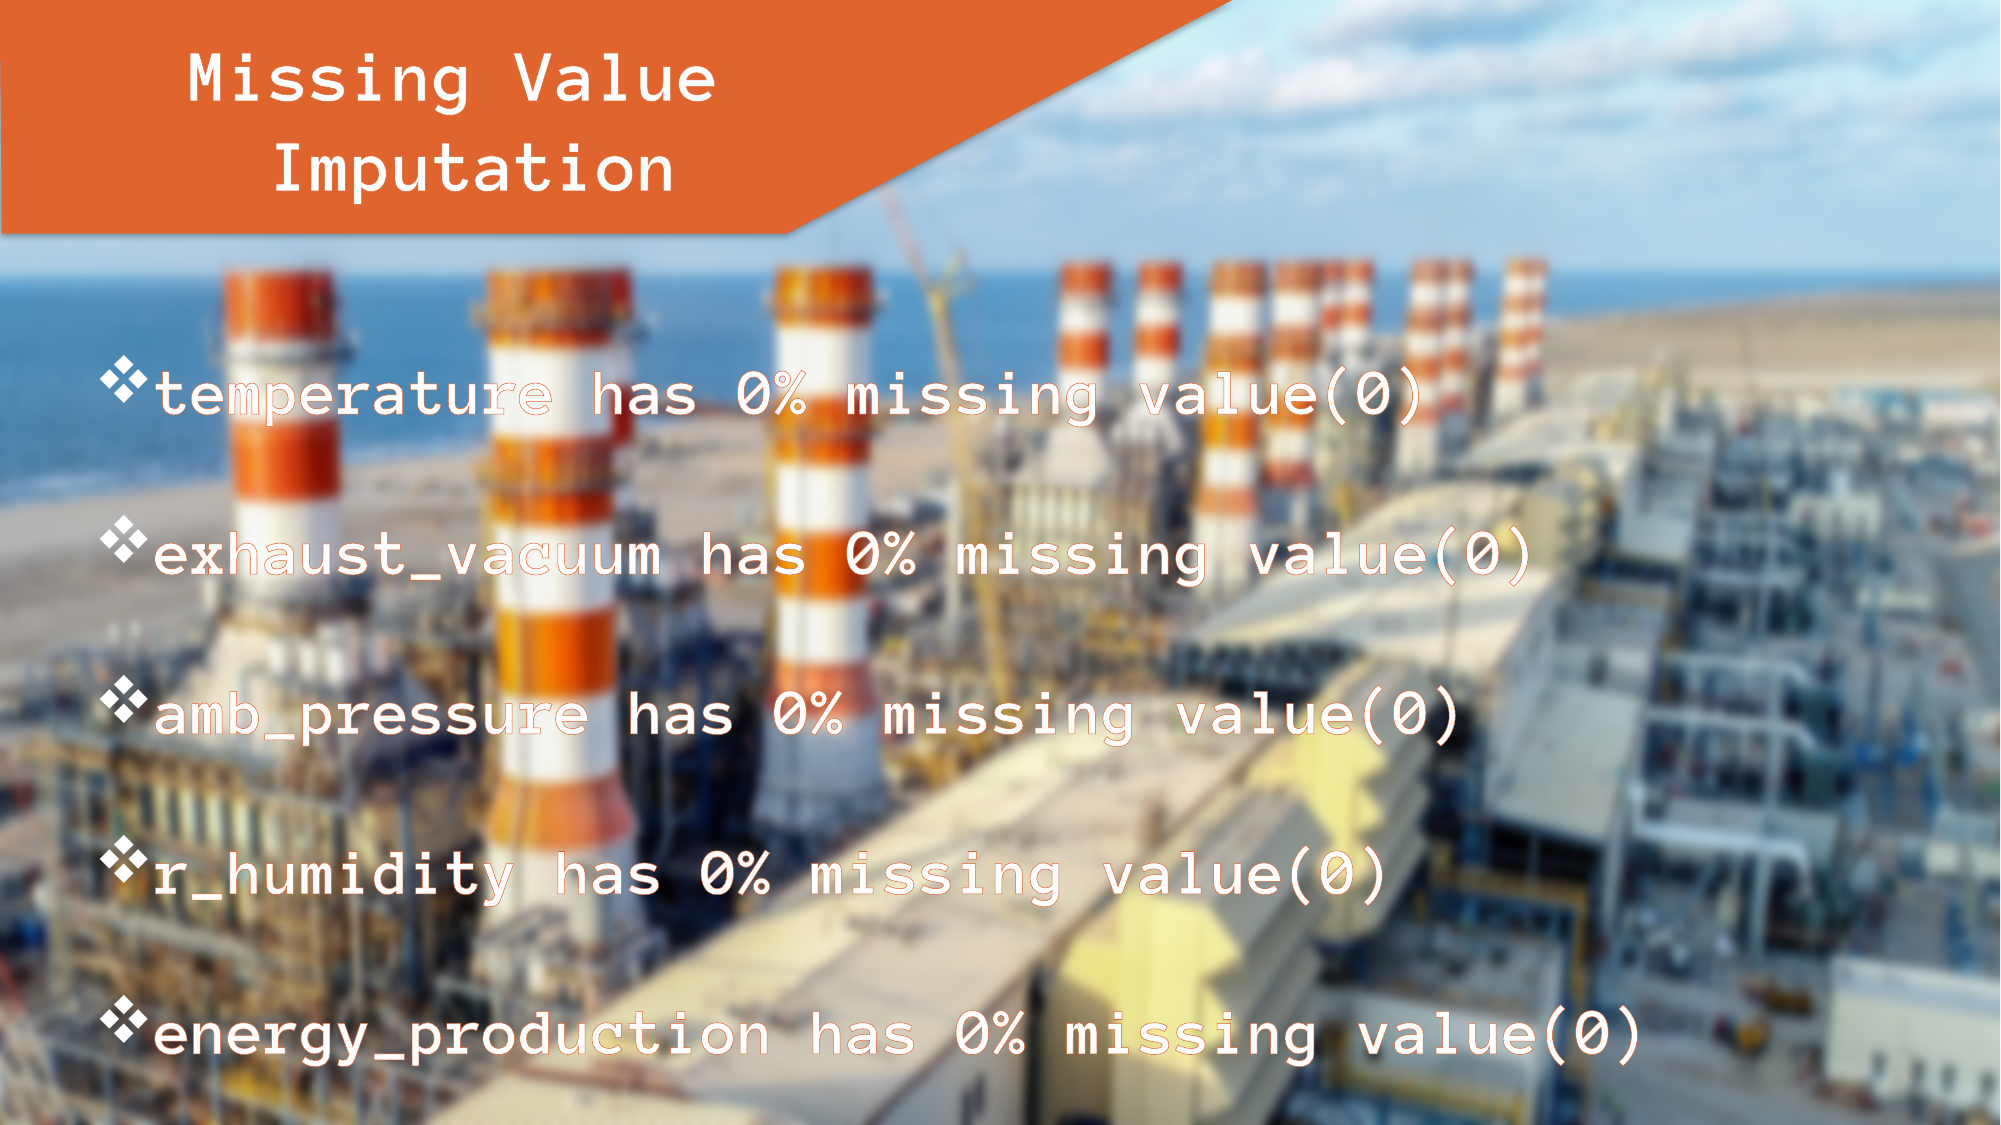

Missing Value
Imputation
temperature has 0% missing value(0)

exhaust_vacuum has 0% missing value(0)

amb_pressure has 0% missing value(0)

r_humidity has 0% missing value(0)

energy_production has 0% missing value(0)